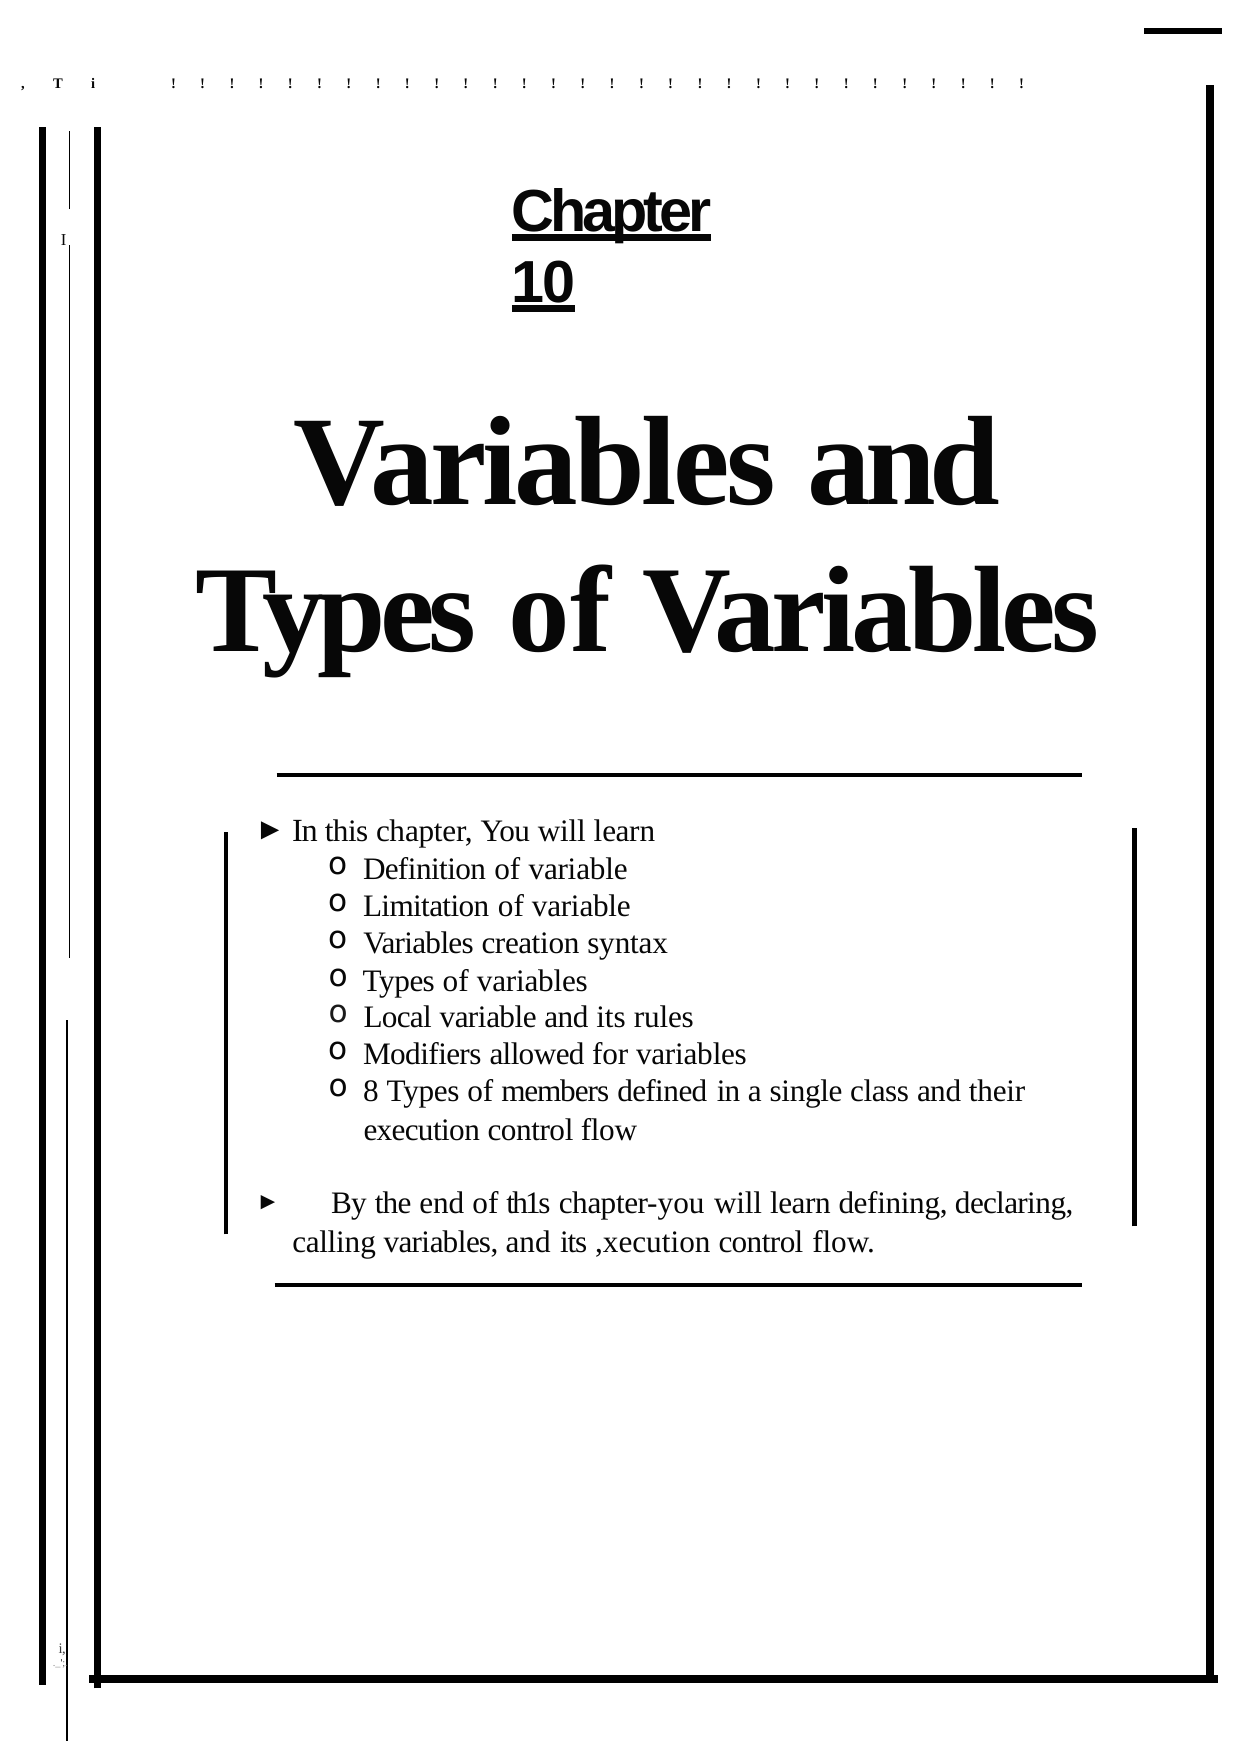

,Ti	!!!!!!!!!!!!!!!!!!!!!!!!!!!!!!

Chapter 10
I

Variables and
Types of Variables

In this chapter, You will learn
Definition of variable
Limitation of variable
Variables creation syntax
Types of variables
Local variable and its rules
Modifiers allowed for variables
8 Types of members defined in a single class and their
execution control flow
	By the end of th1s chapter-you will learn defining, declaring, calling variables, and its ,xecution control flow.

i,
._';.